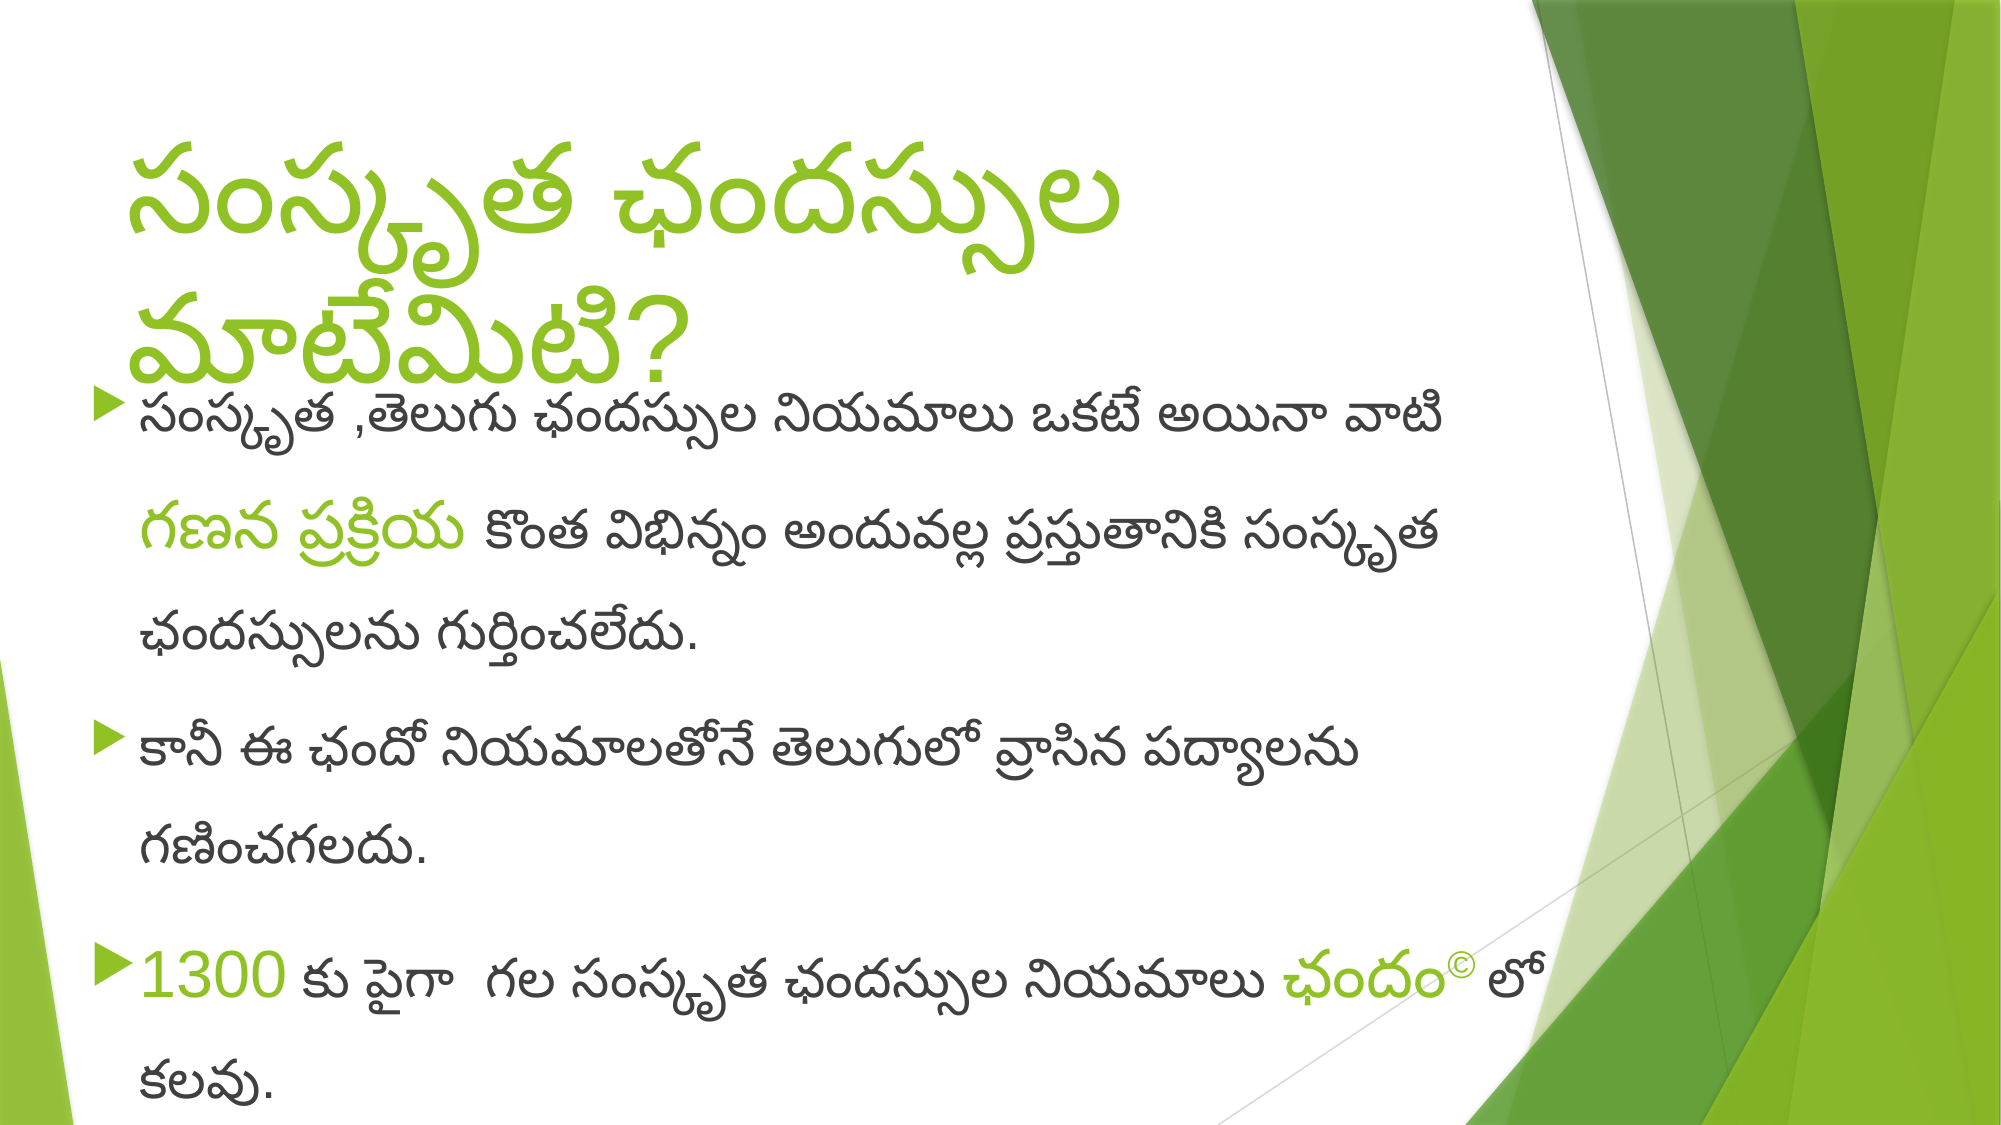

# సంస్కృత ఛందస్సుల మాటేమిటి?
సంస్కృత ,తెలుగు ఛందస్సుల నియమాలు ఒకటే అయినా వాటి  గణన ప్రక్రియ కొంత విభిన్నం అందువల్ల ప్రస్తుతానికి సంస్కృత ఛందస్సులను గుర్తించలేదు.
కానీ ఈ ఛందో నియమాలతోనే తెలుగులో వ్రాసిన పద్యాలను  గణించగలదు.
1300 కు పైగా  గల సంస్కృత ఛందస్సుల నియమాలు ఛందం© లో కలవు.